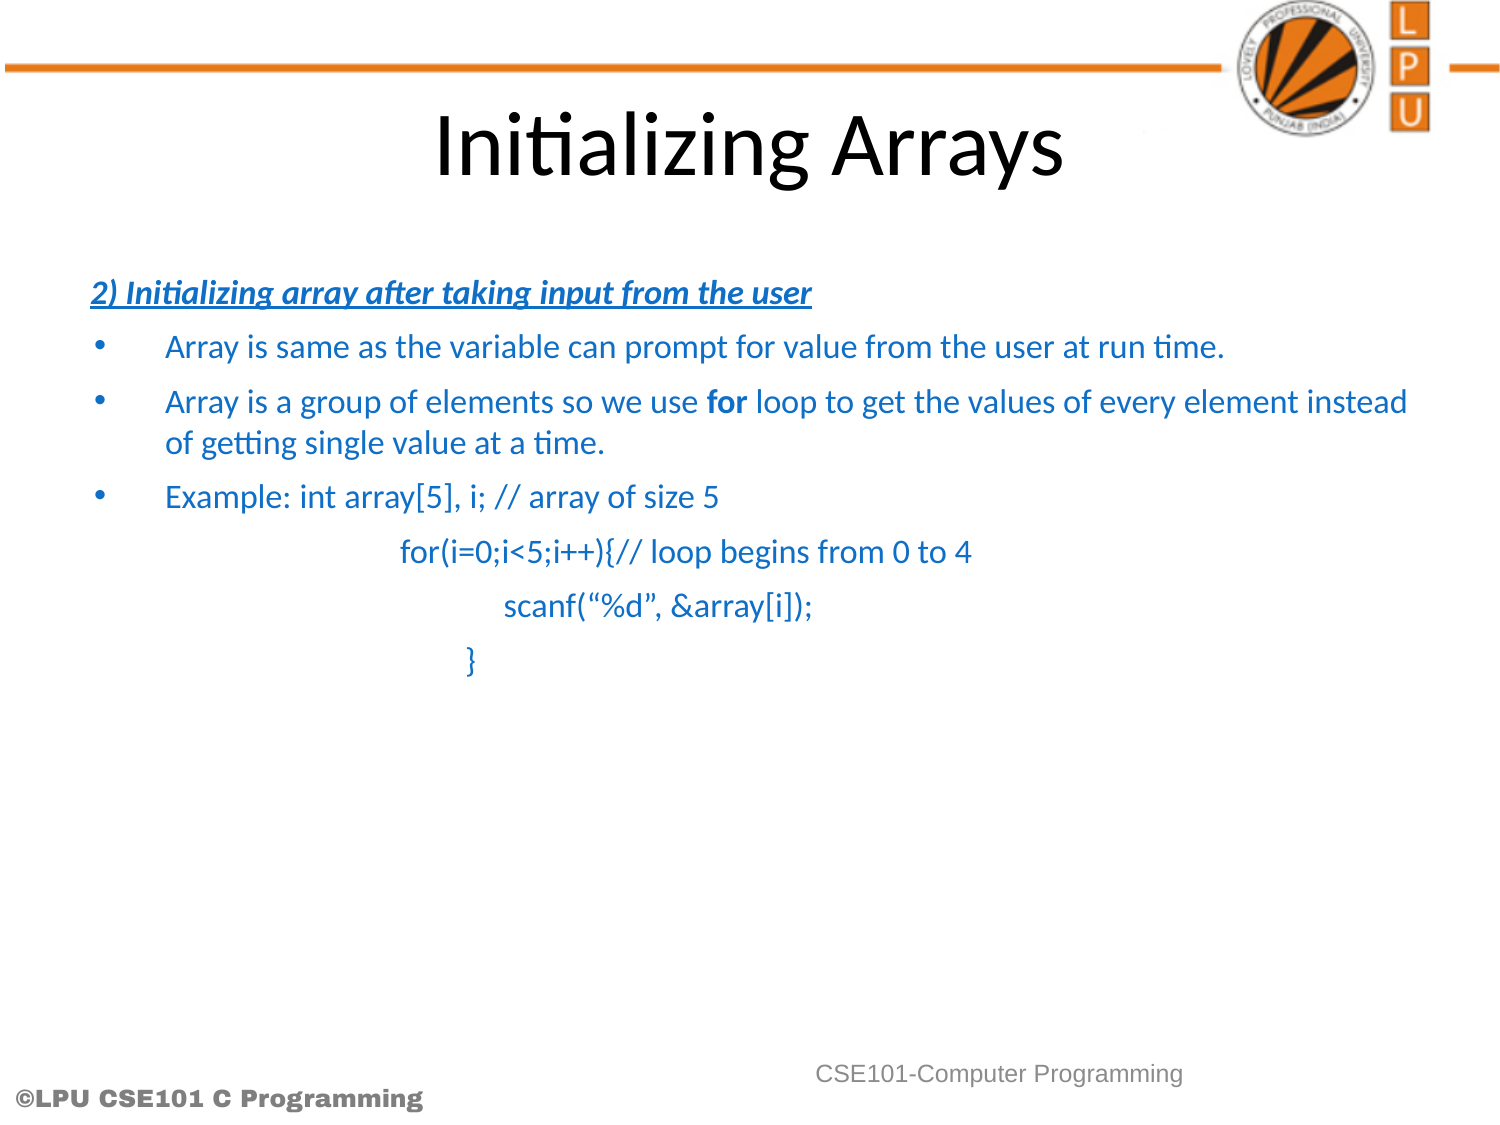

# Initializing Arrays
2) Initializing array after taking input from the user
Array is same as the variable can prompt for value from the user at run time.
Array is a group of elements so we use for loop to get the values of every element instead of getting single value at a time.
Example: int array[5], i; // array of size 5
		           for(i=0;i<5;i++){// loop begins from 0 to 4
		            	     scanf(“%d”, &array[i]);
			}
CSE101-Computer Programming